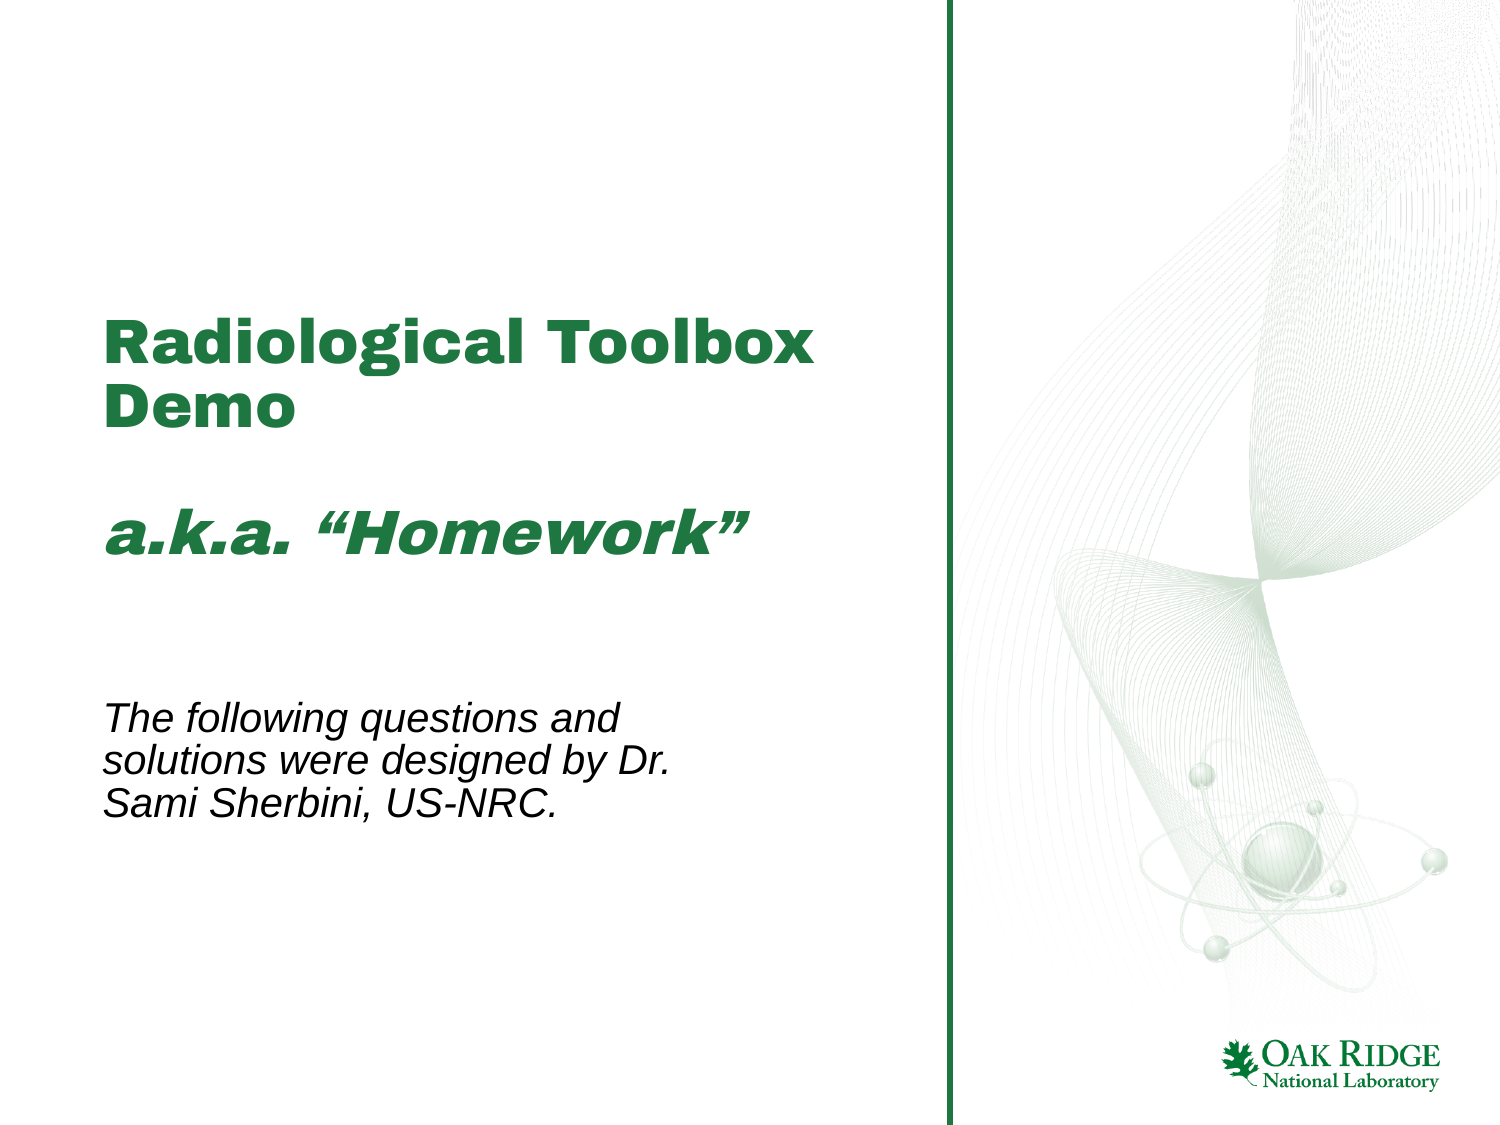

# Radiological Toolbox Demo a.k.a. “Homework”
The following questions and solutions were designed by Dr. Sami Sherbini, US-NRC.